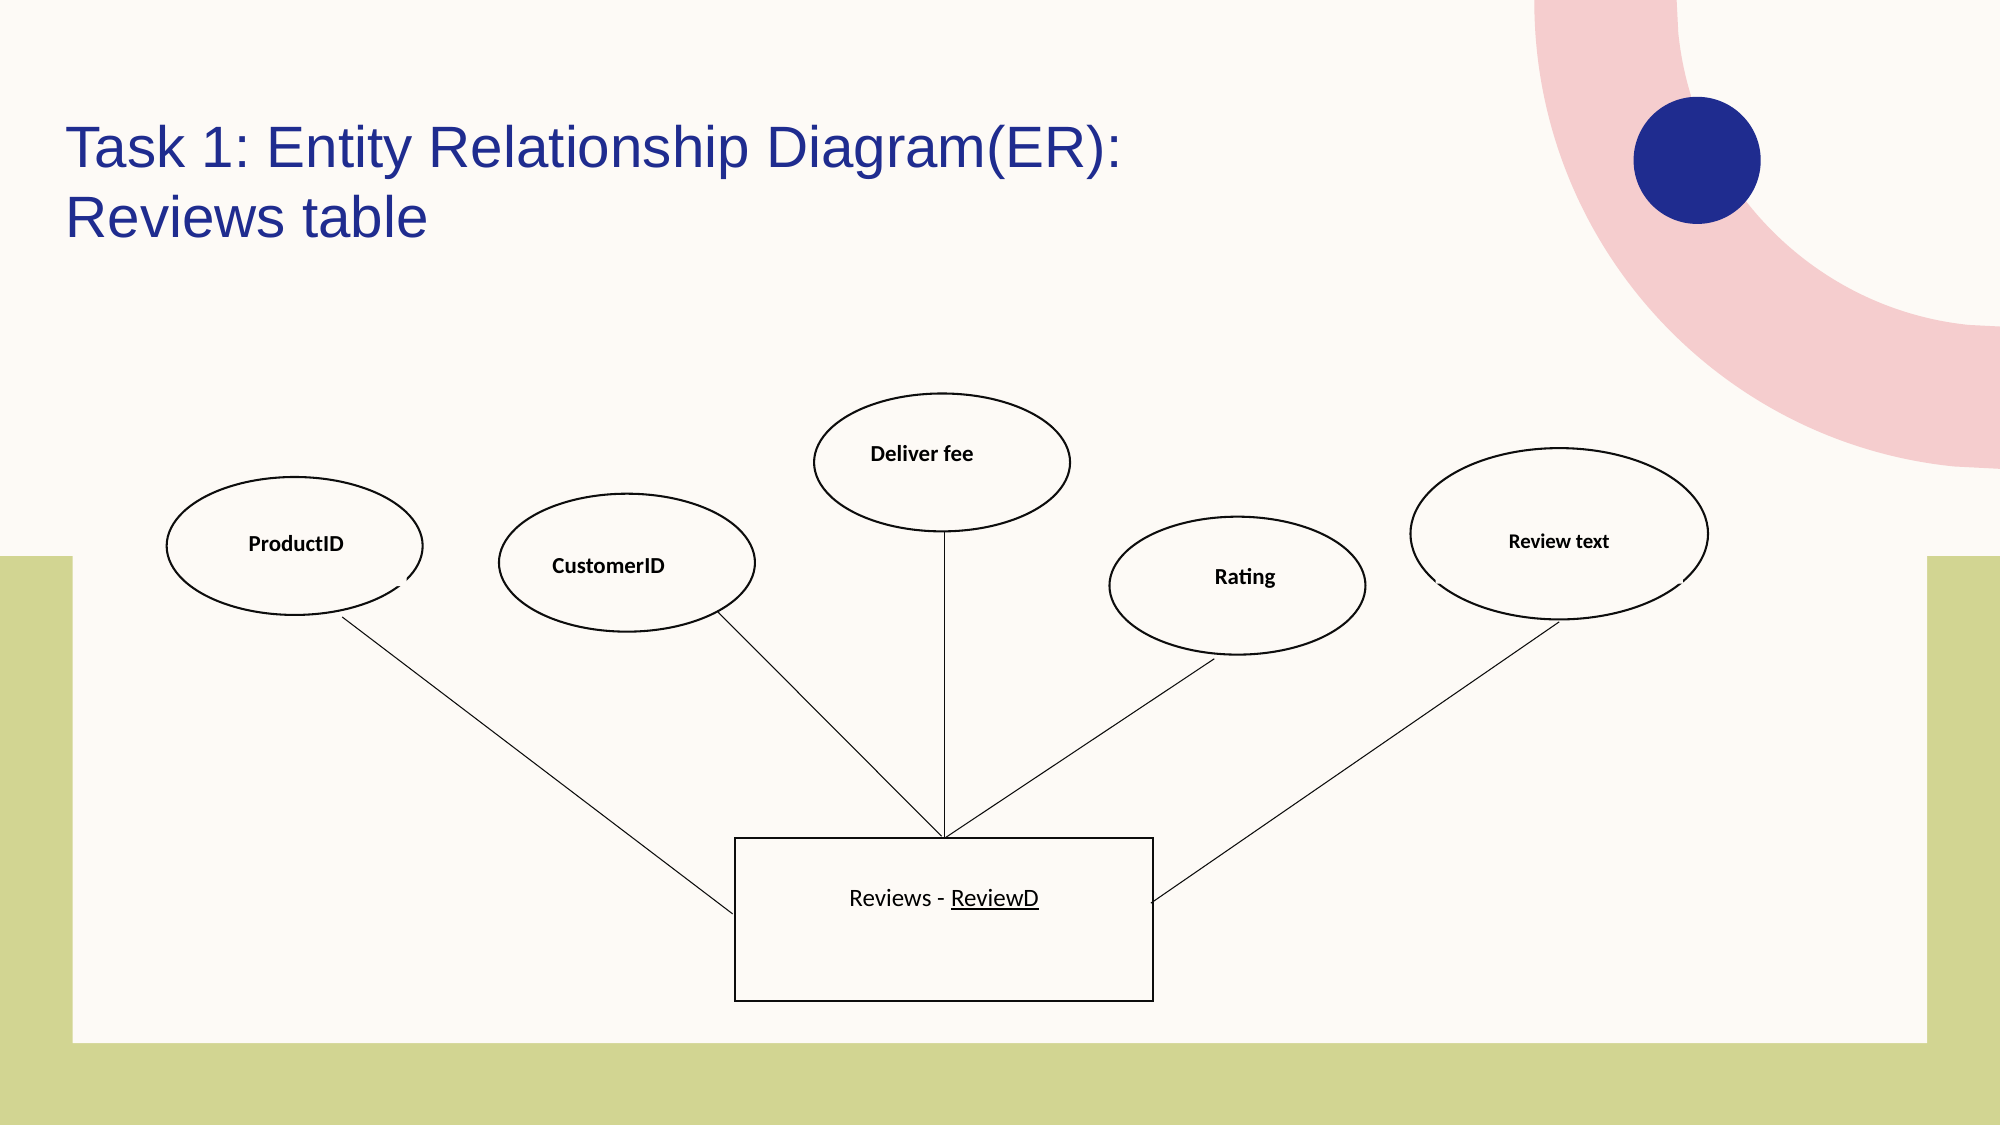

Task 1: Entity Relationship Diagram(ER): Reviews table

Deliver fee

Review text

ProductID

CustomerID

   Rating

Reviews - ReviewD